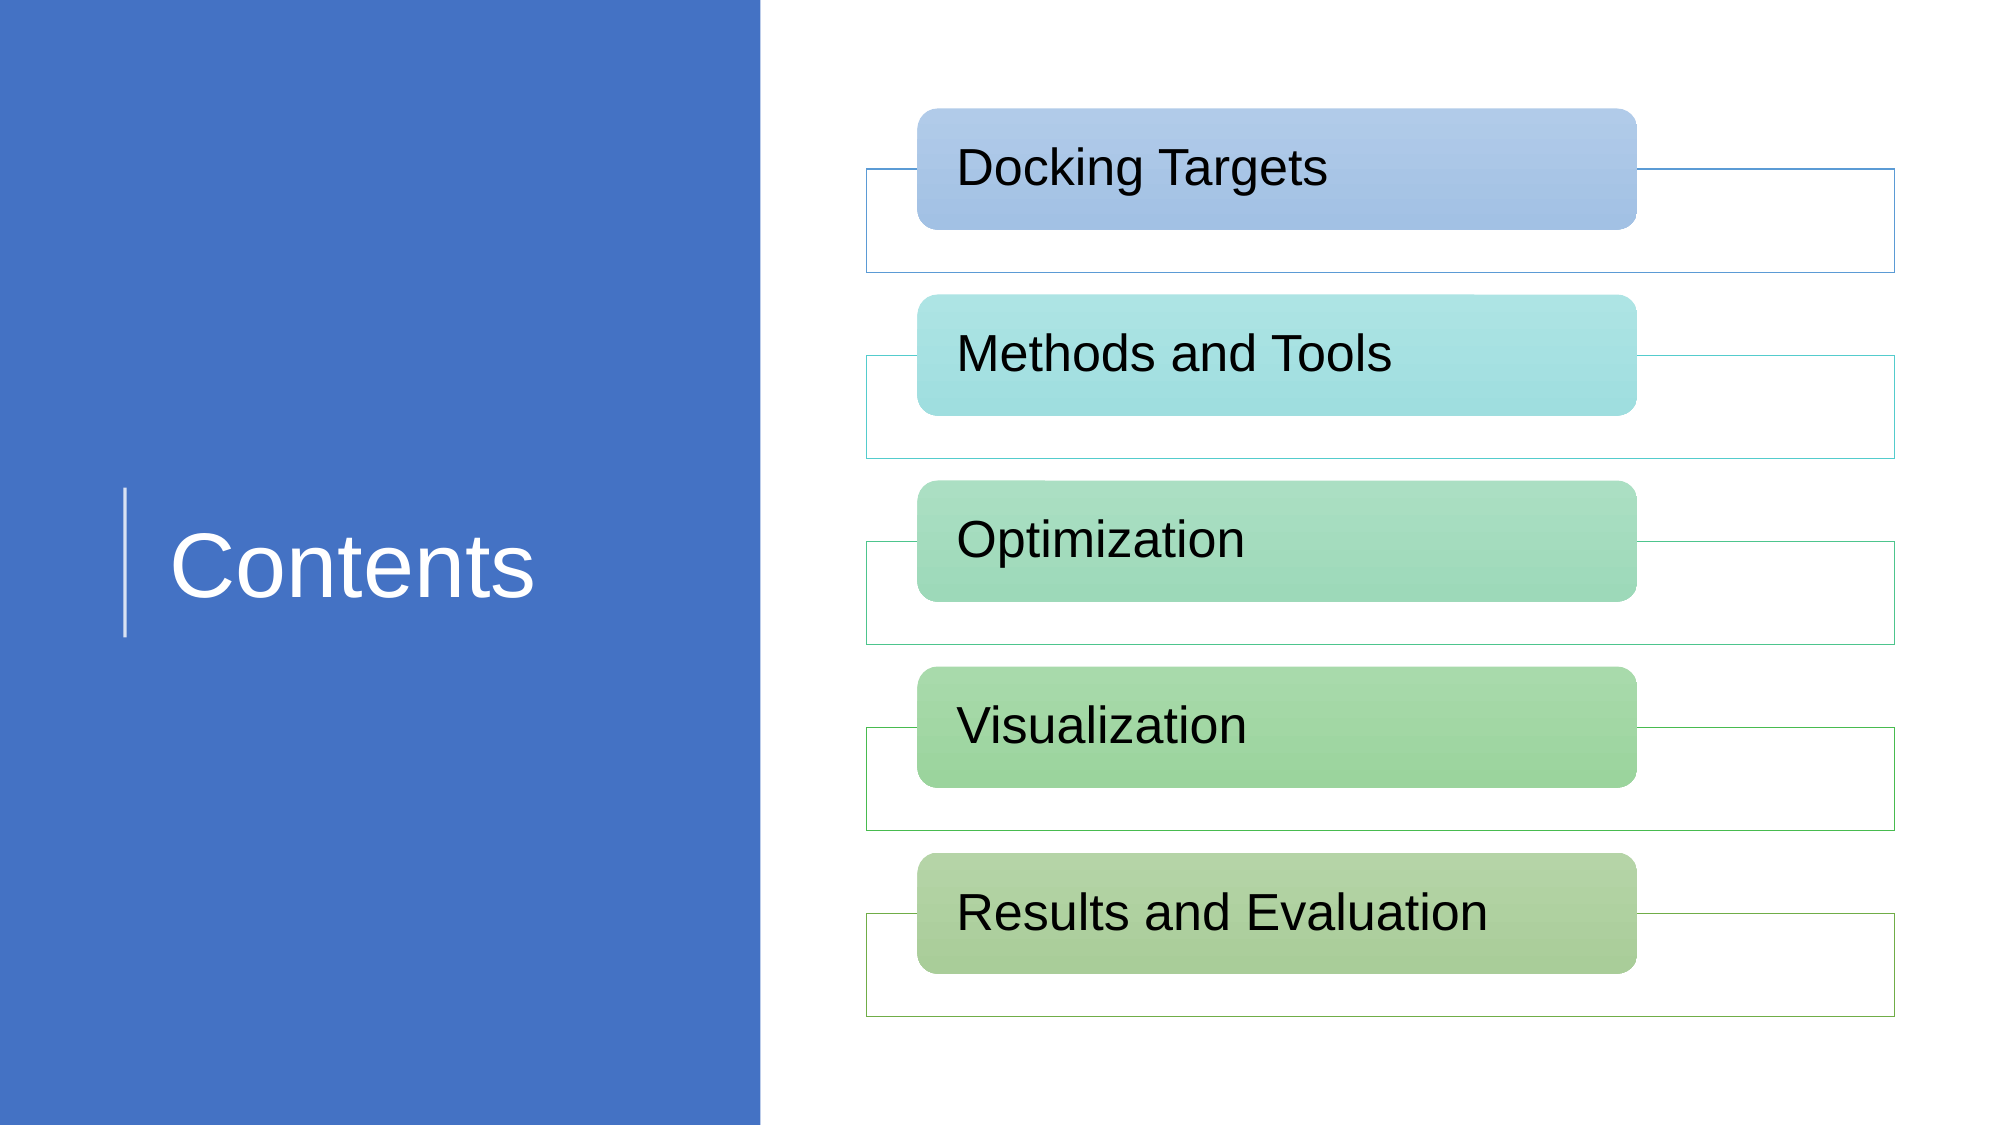

Docking Targets
Methods and Tools
Optimization
Visualization
Results and Evaluation
# Contents